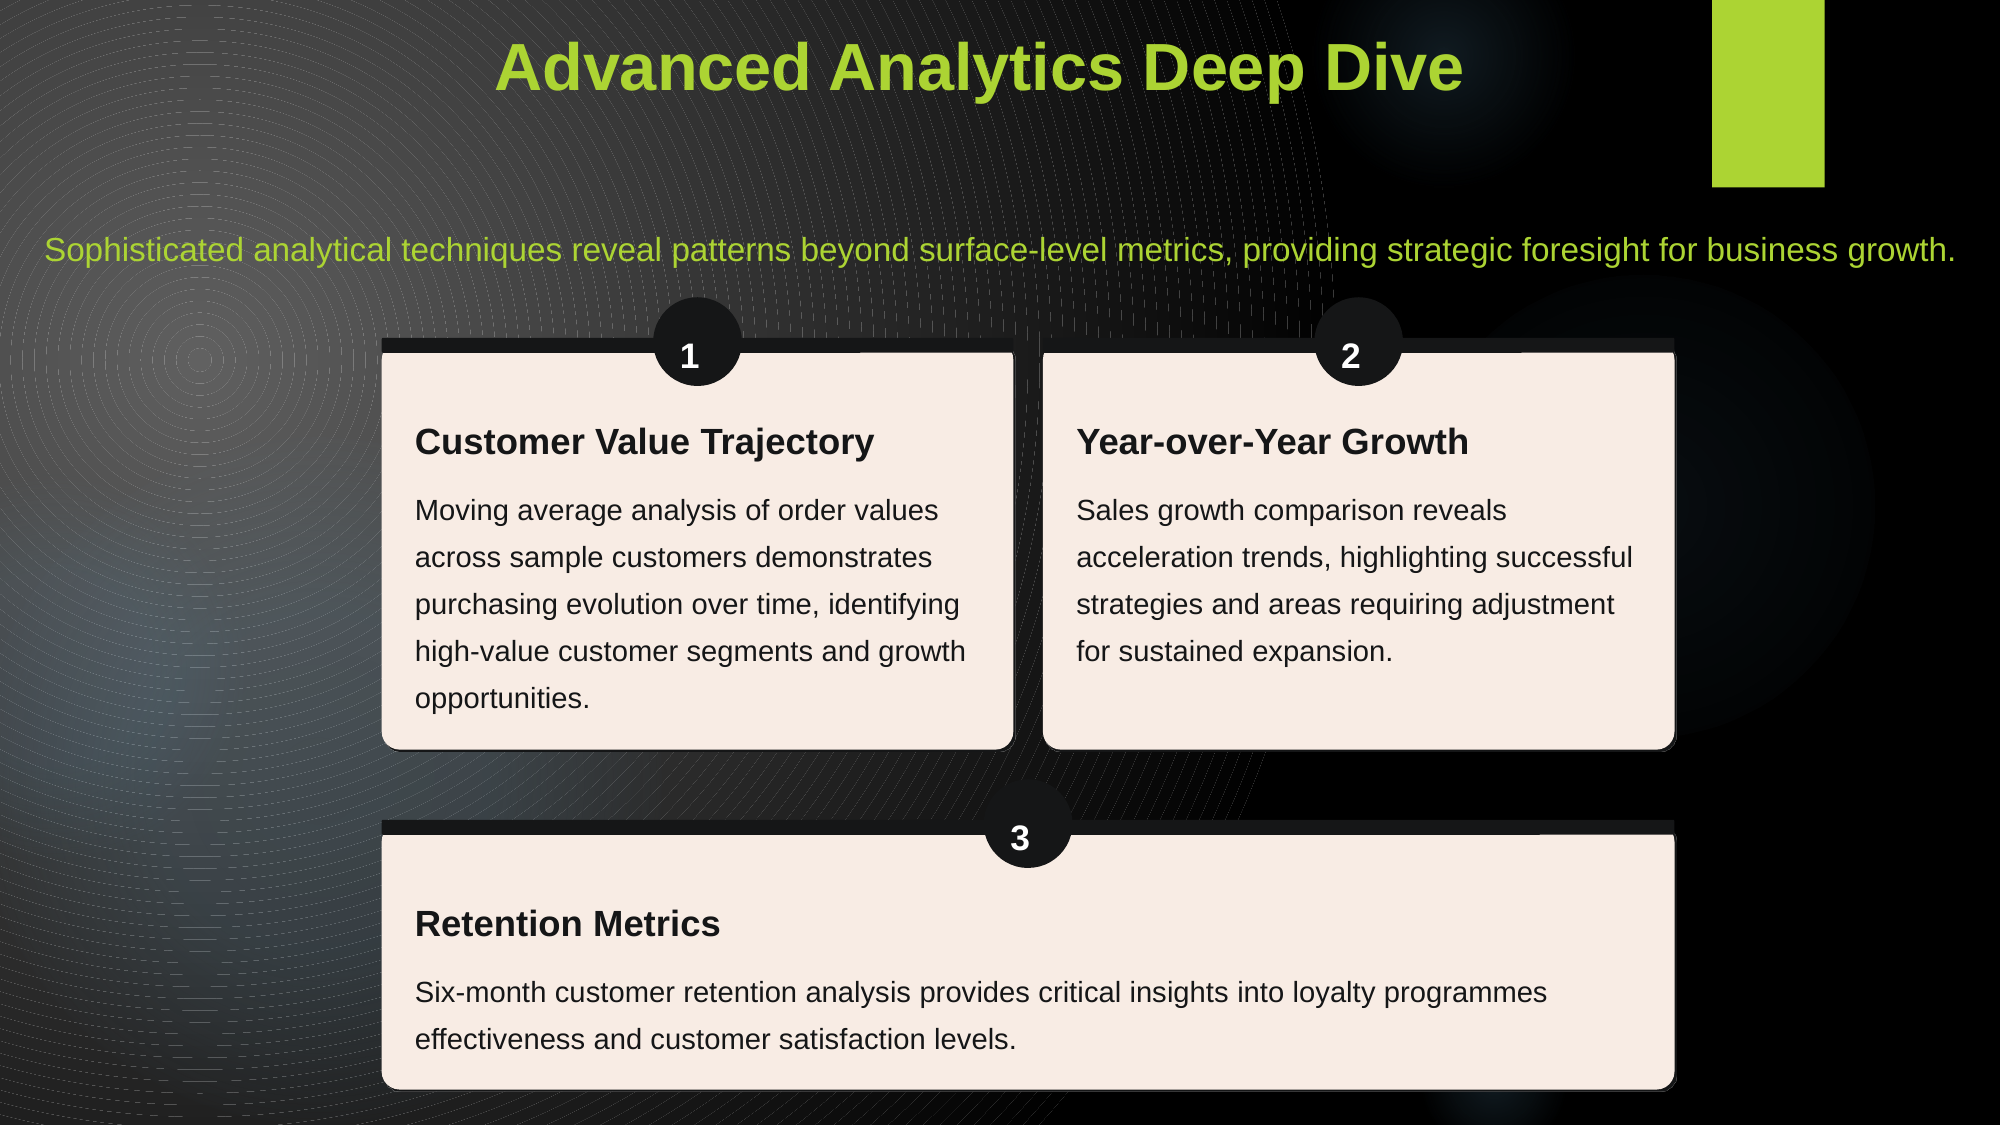

Advanced Analytics Deep Dive
Sophisticated analytical techniques reveal patterns beyond surface-level metrics, providing strategic foresight for business growth.

1
2

Customer Value Trajectory
Year-over-Year Growth
Moving average analysis of order values across sample customers demonstrates purchasing evolution over time, identifying high-value customer segments and growth opportunities.
Sales growth comparison reveals acceleration trends, highlighting successful strategies and areas requiring adjustment for sustained expansion.

3

Retention Metrics
Six-month customer retention analysis provides critical insights into loyalty programmes effectiveness and customer satisfaction levels.